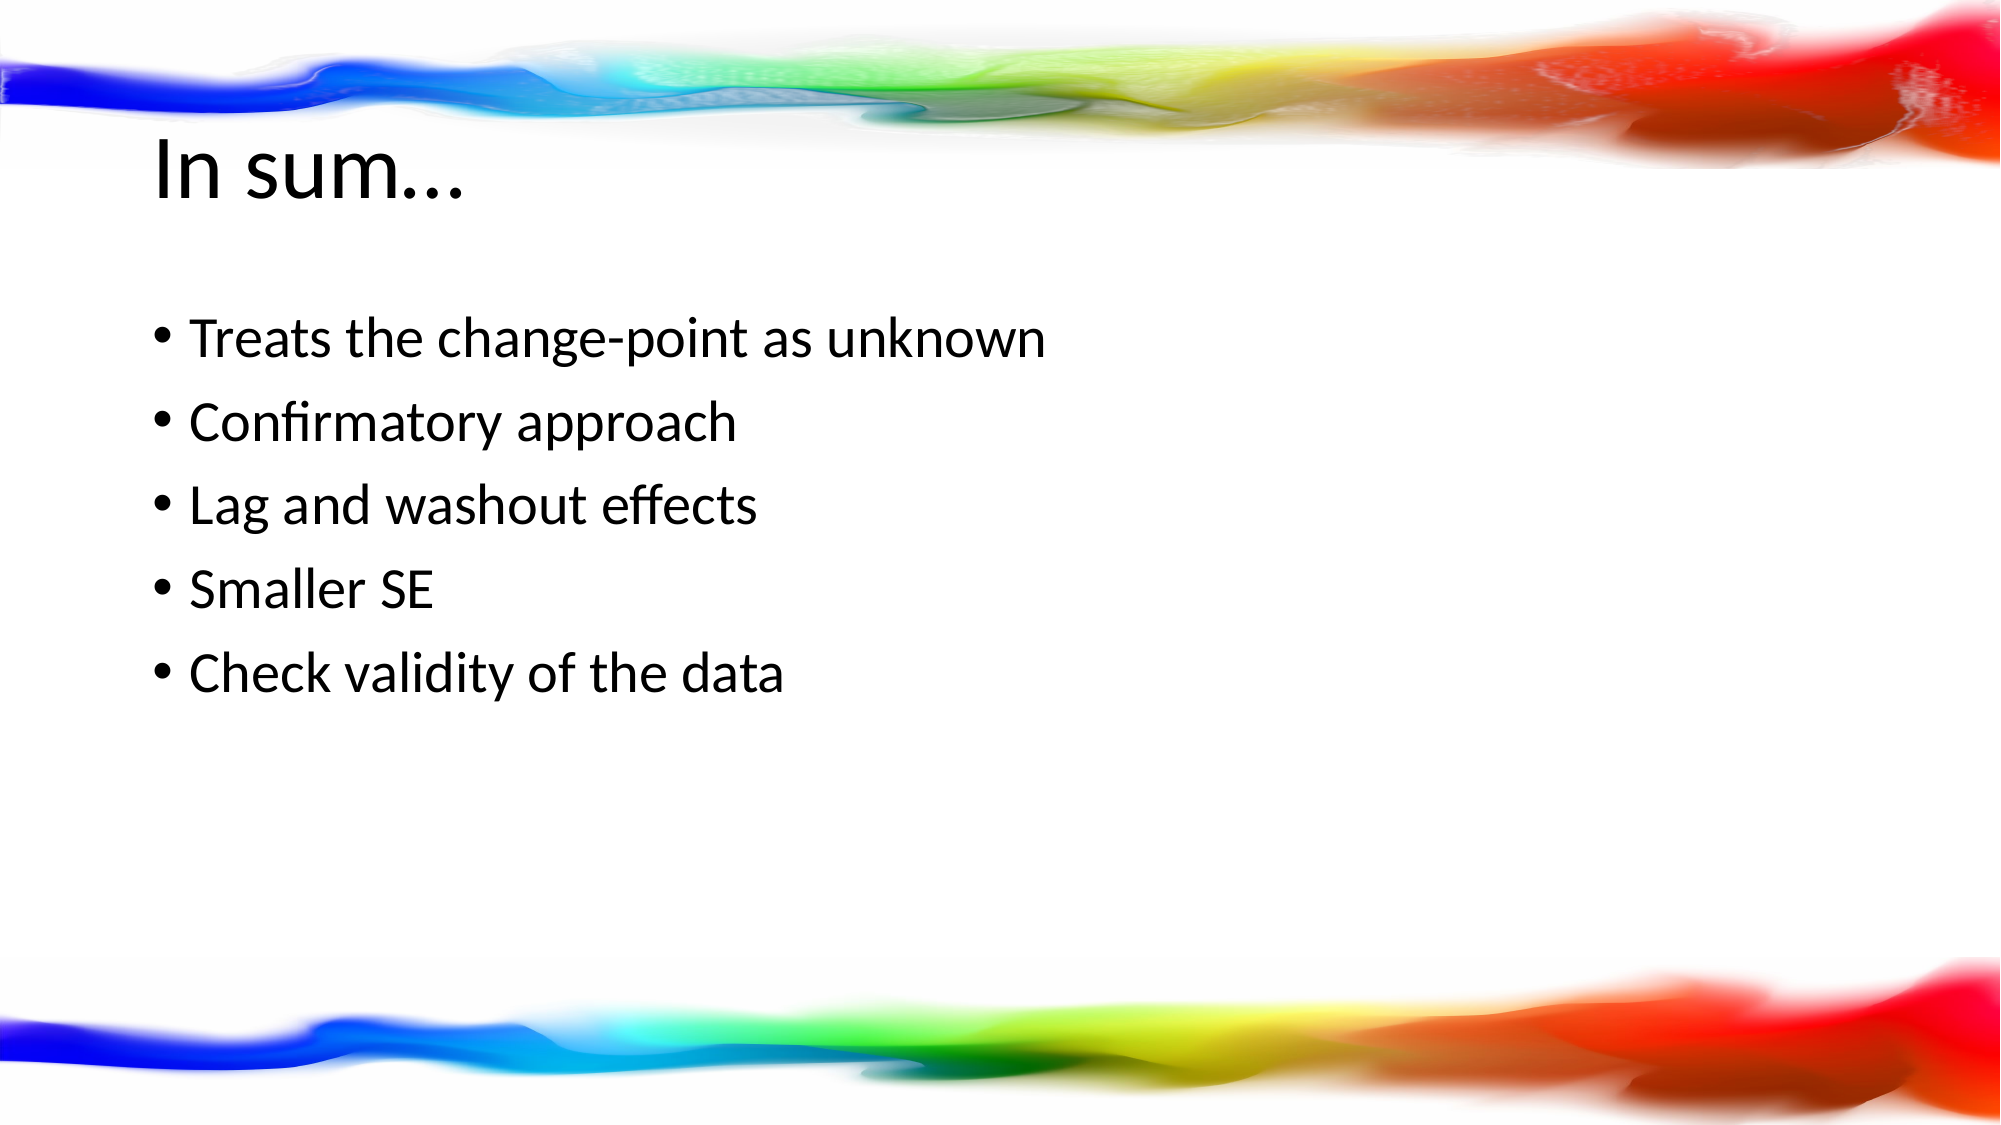

# In sum…
Treats the change-point as unknown
Confirmatory approach
Lag and washout effects
Smaller SE
Check validity of the data